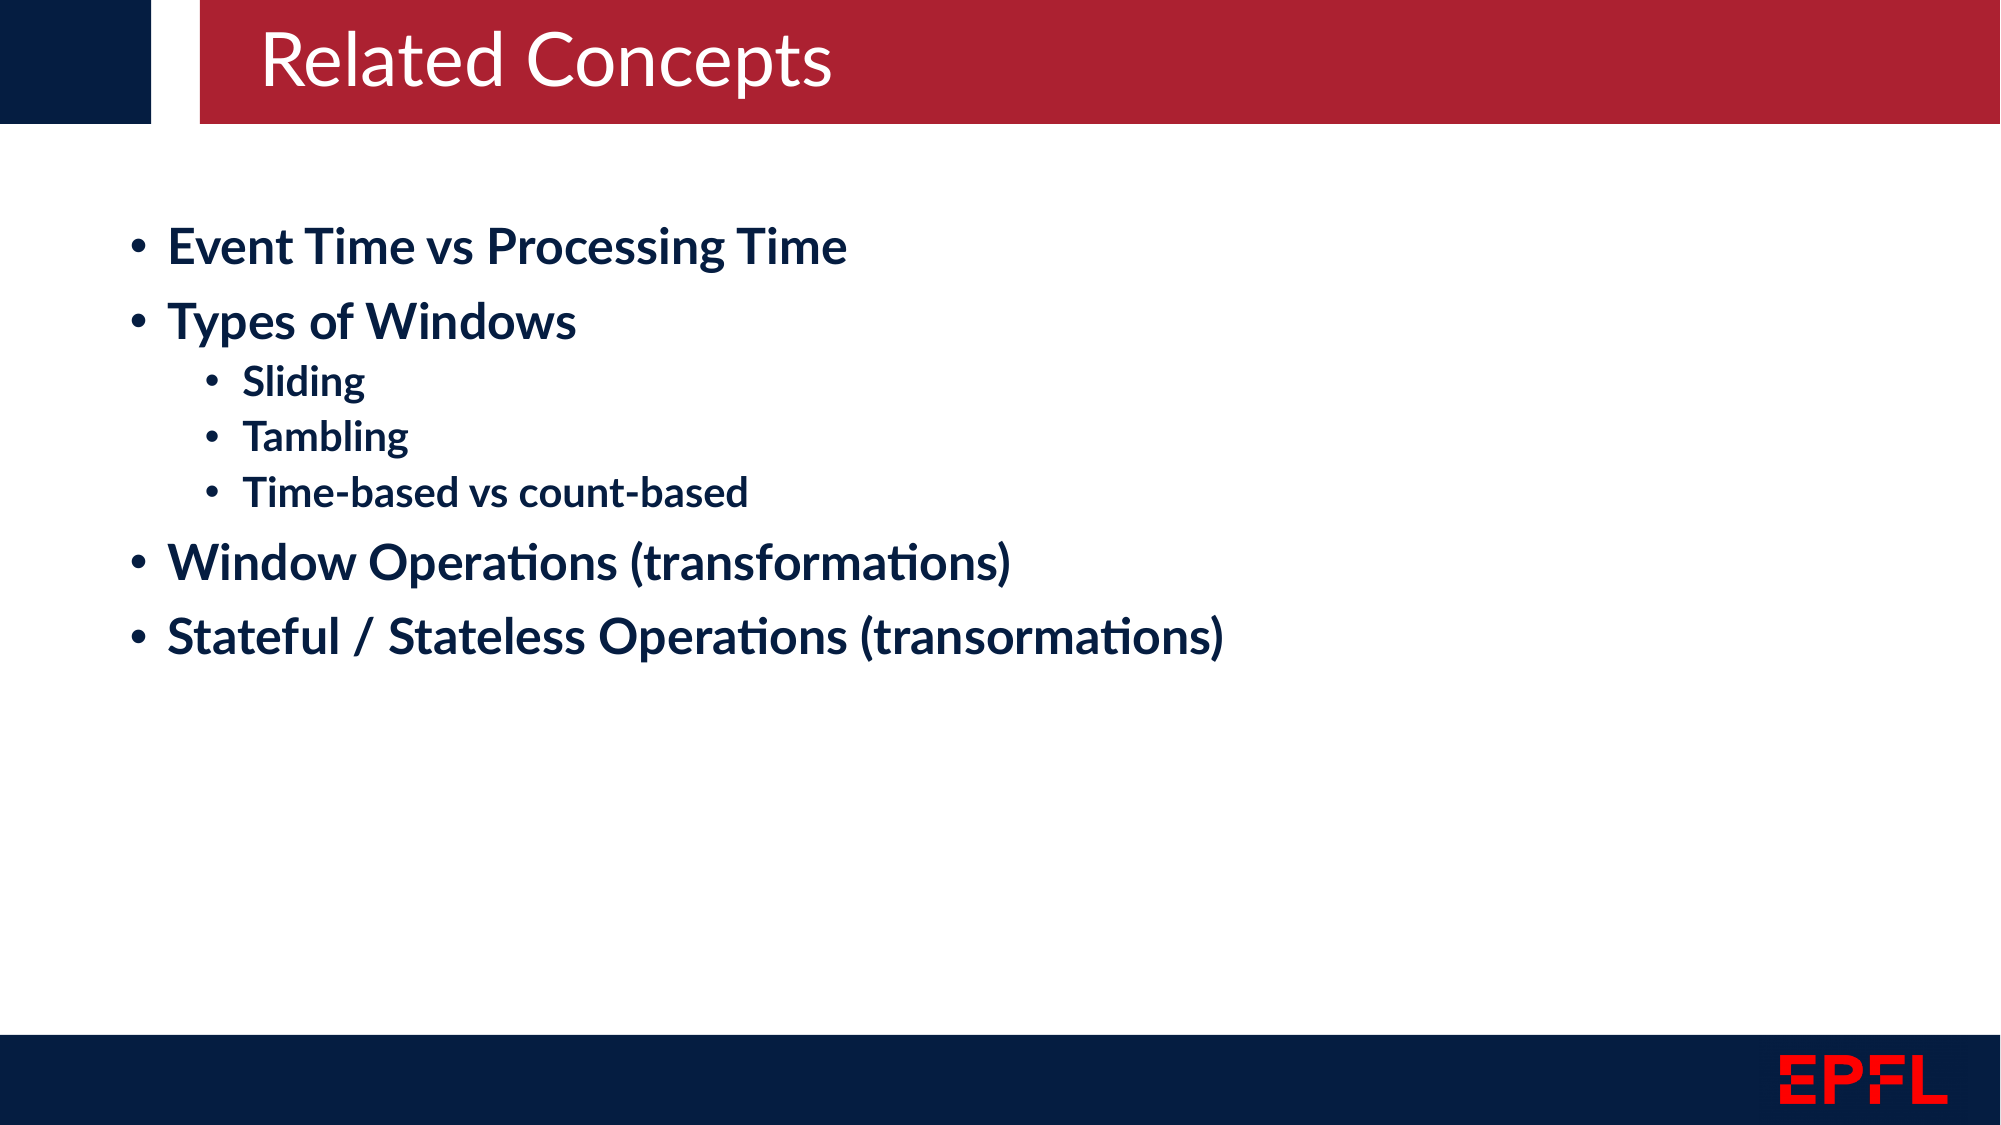

# Related Concepts
Event Time vs Processing Time
Types of Windows
Sliding
Tambling
Time-based vs count-based
Window Operations (transformations)
Stateful / Stateless Operations (transormations)